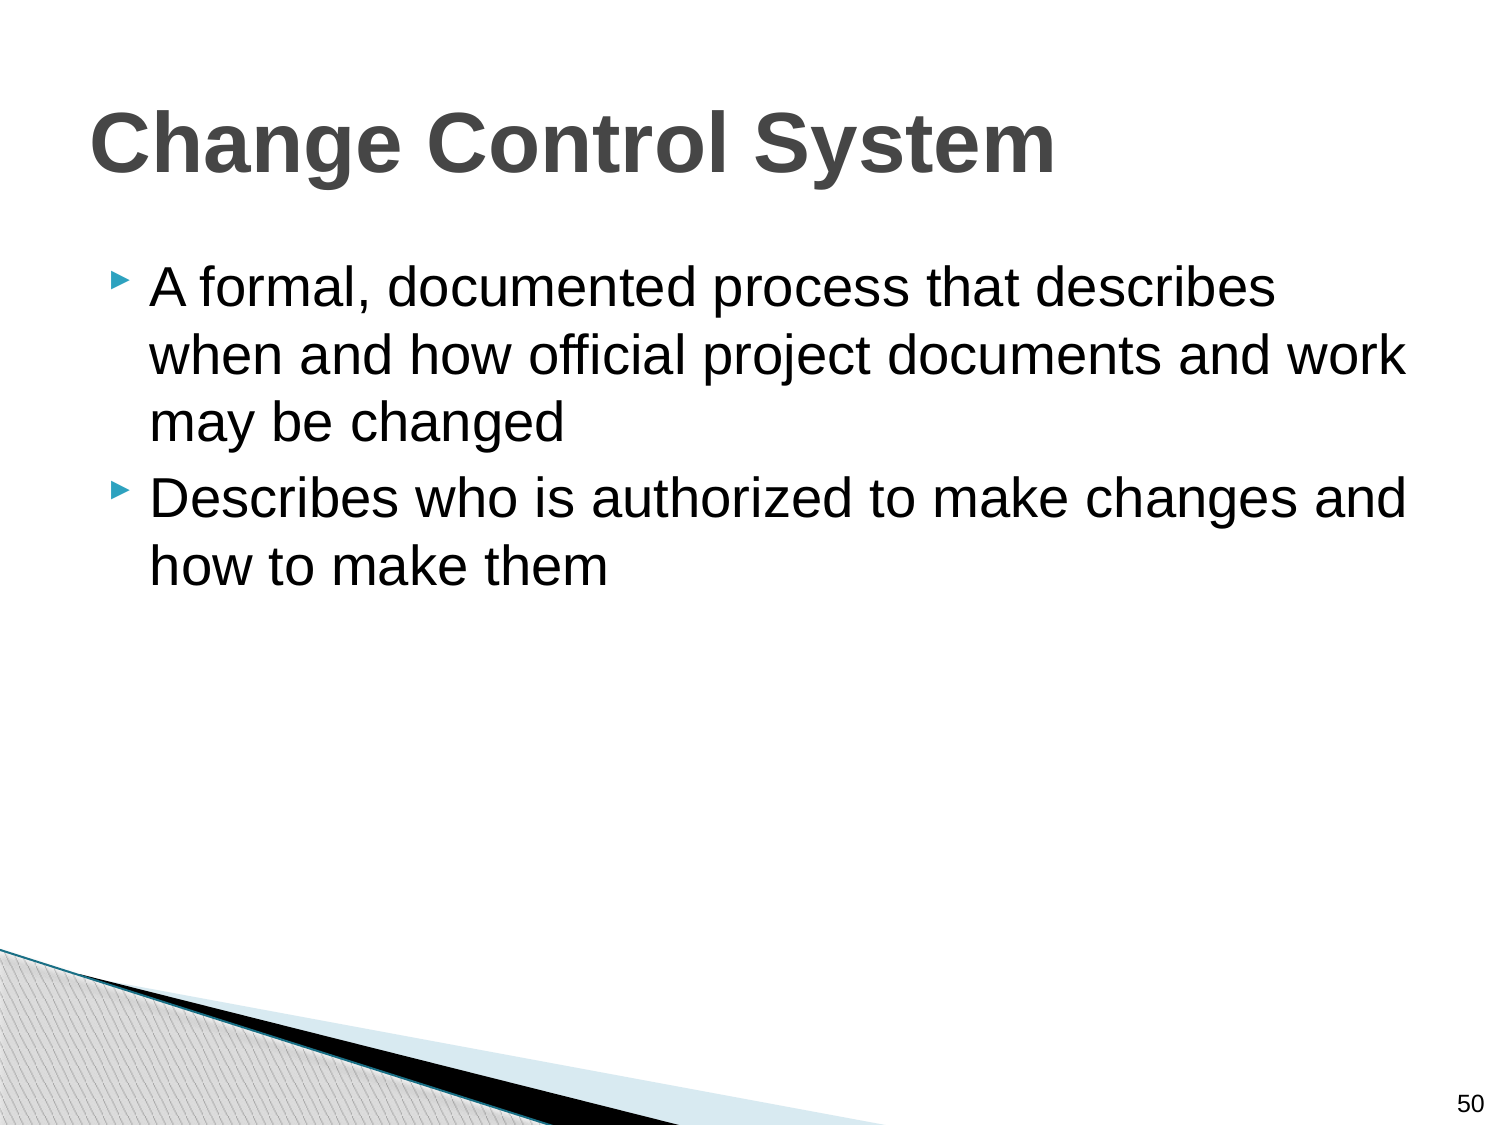

# Change Control System
A formal, documented process that describes when and how official project documents and work may be changed
Describes who is authorized to make changes and how to make them
50